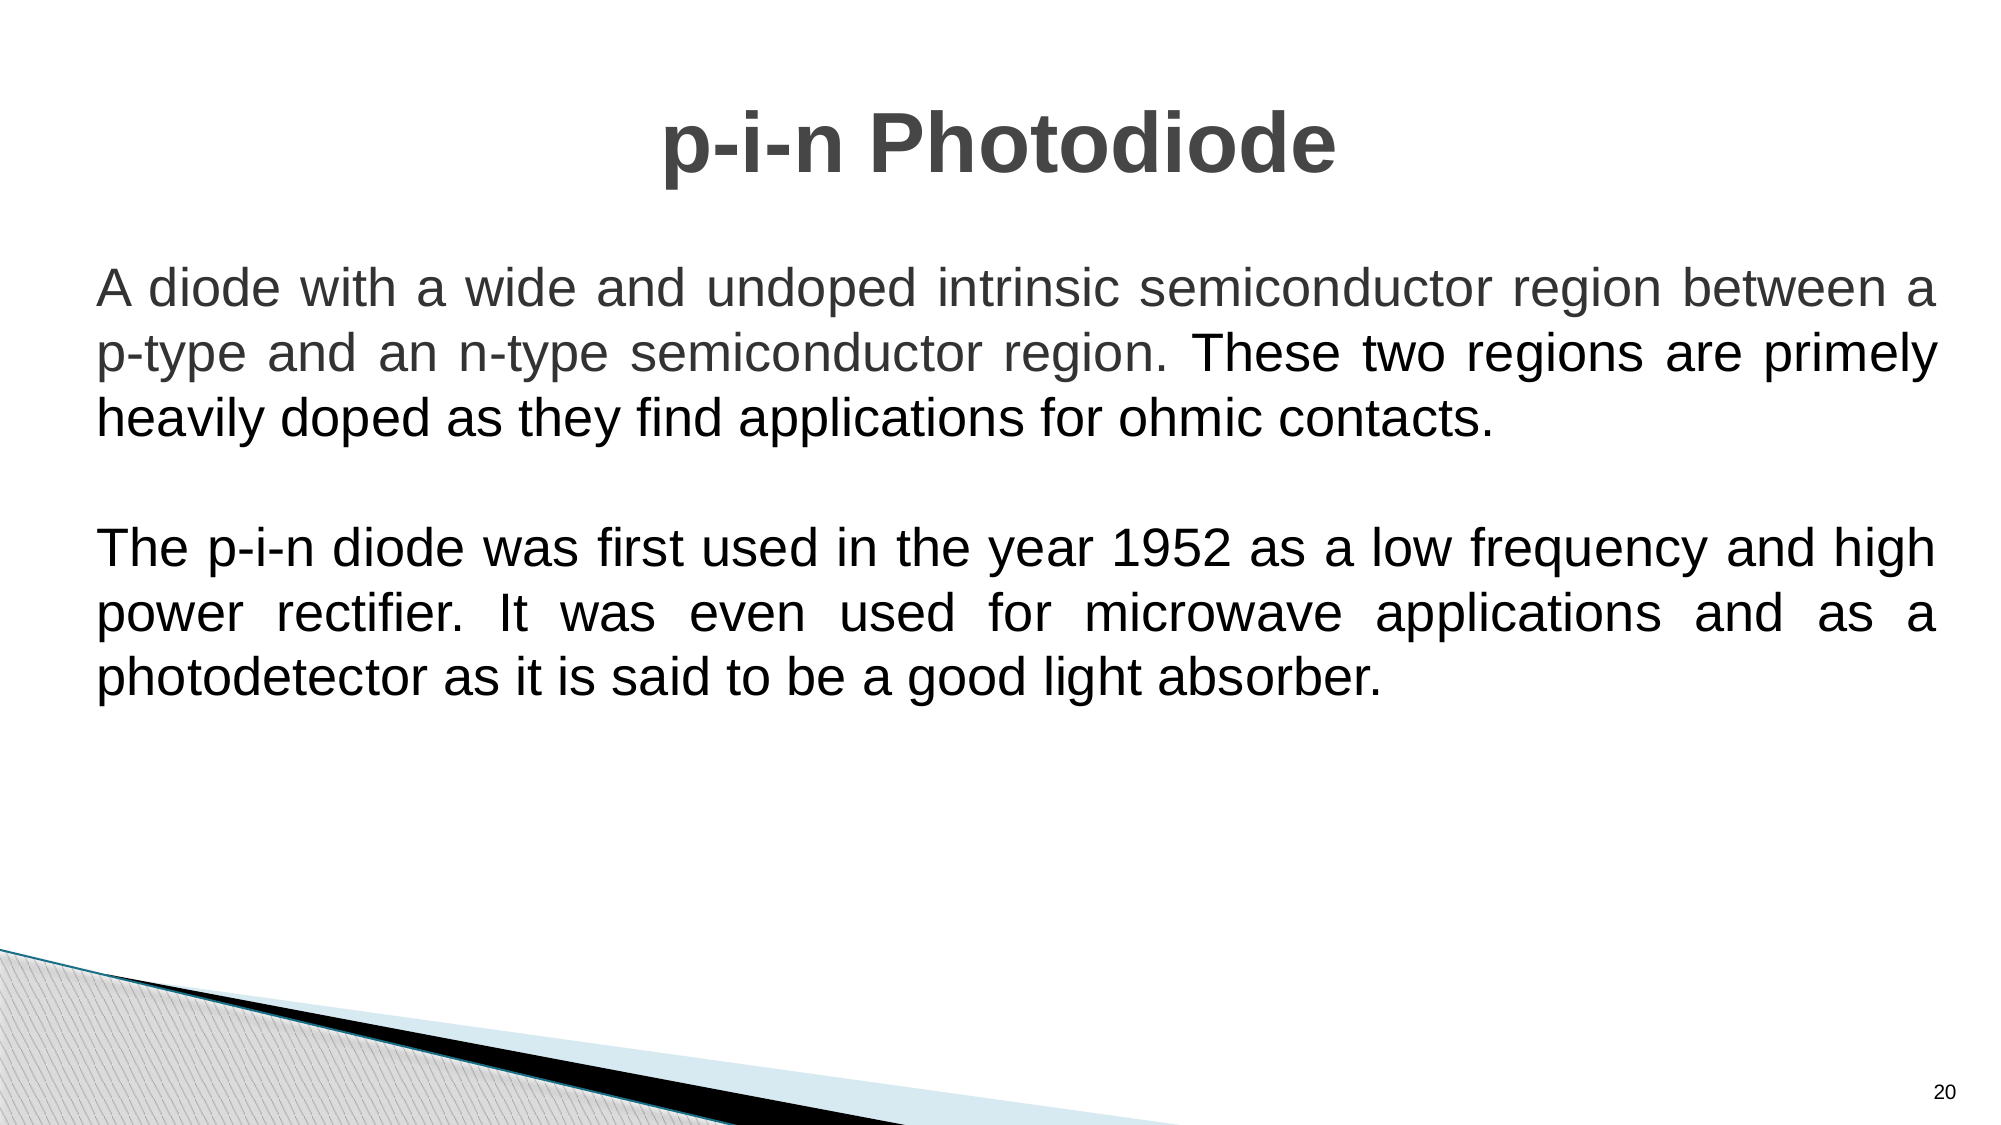

# p-i-n Photodiode
A diode with a wide and undoped intrinsic semiconductor region between a p-type and an n-type semiconductor region. These two regions are primely heavily doped as they find applications for ohmic contacts.

The p-i-n diode was first used in the year 1952 as a low frequency and high power rectifier. It was even used for microwave applications and as a photodetector as it is said to be a good light absorber.

20